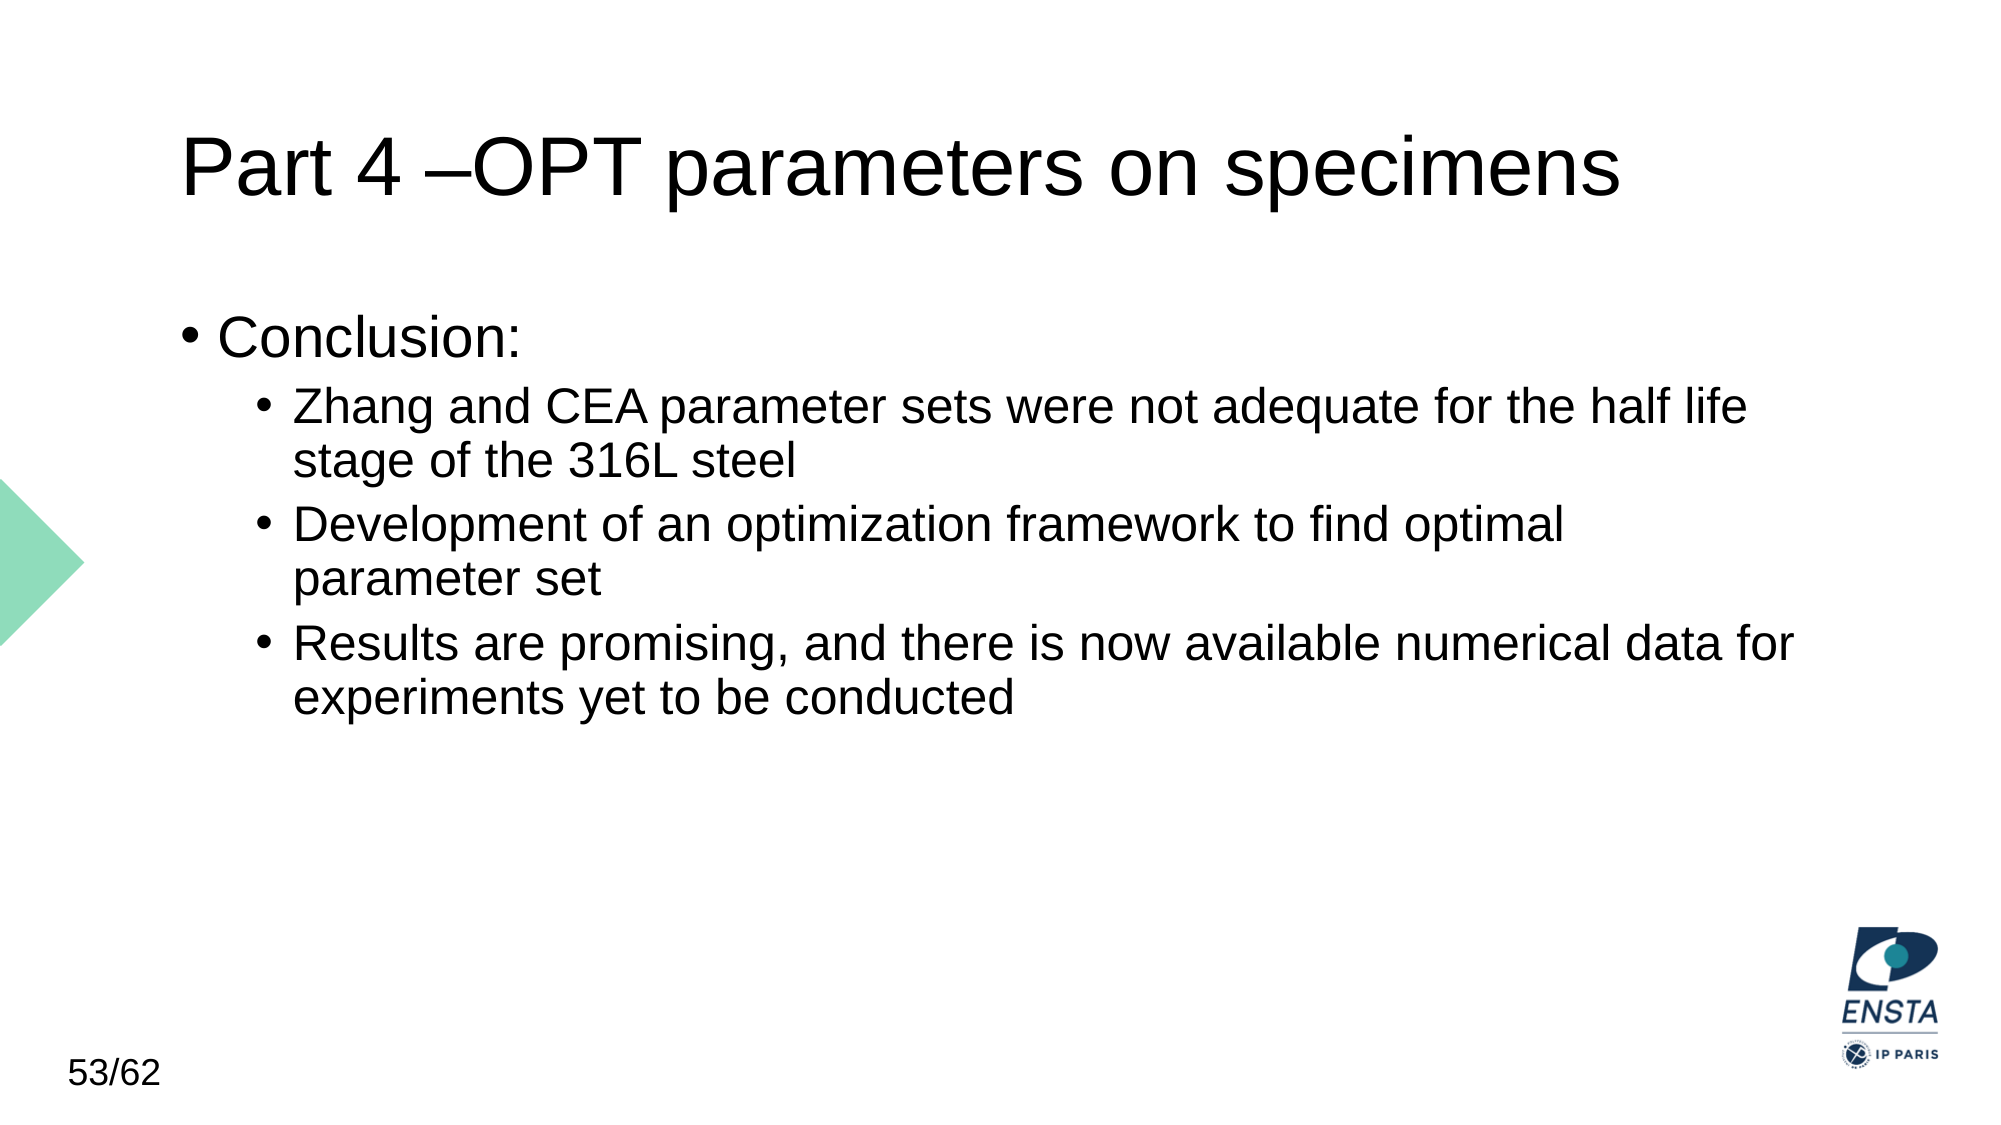

# Part 4 –OPT parameters on specimens
Conclusion:
Zhang and CEA parameter sets were not adequate for the half life stage of the 316L steel
Development of an optimization framework to find optimal parameter set
Results are promising, and there is now available numerical data for experiments yet to be conducted
53/62